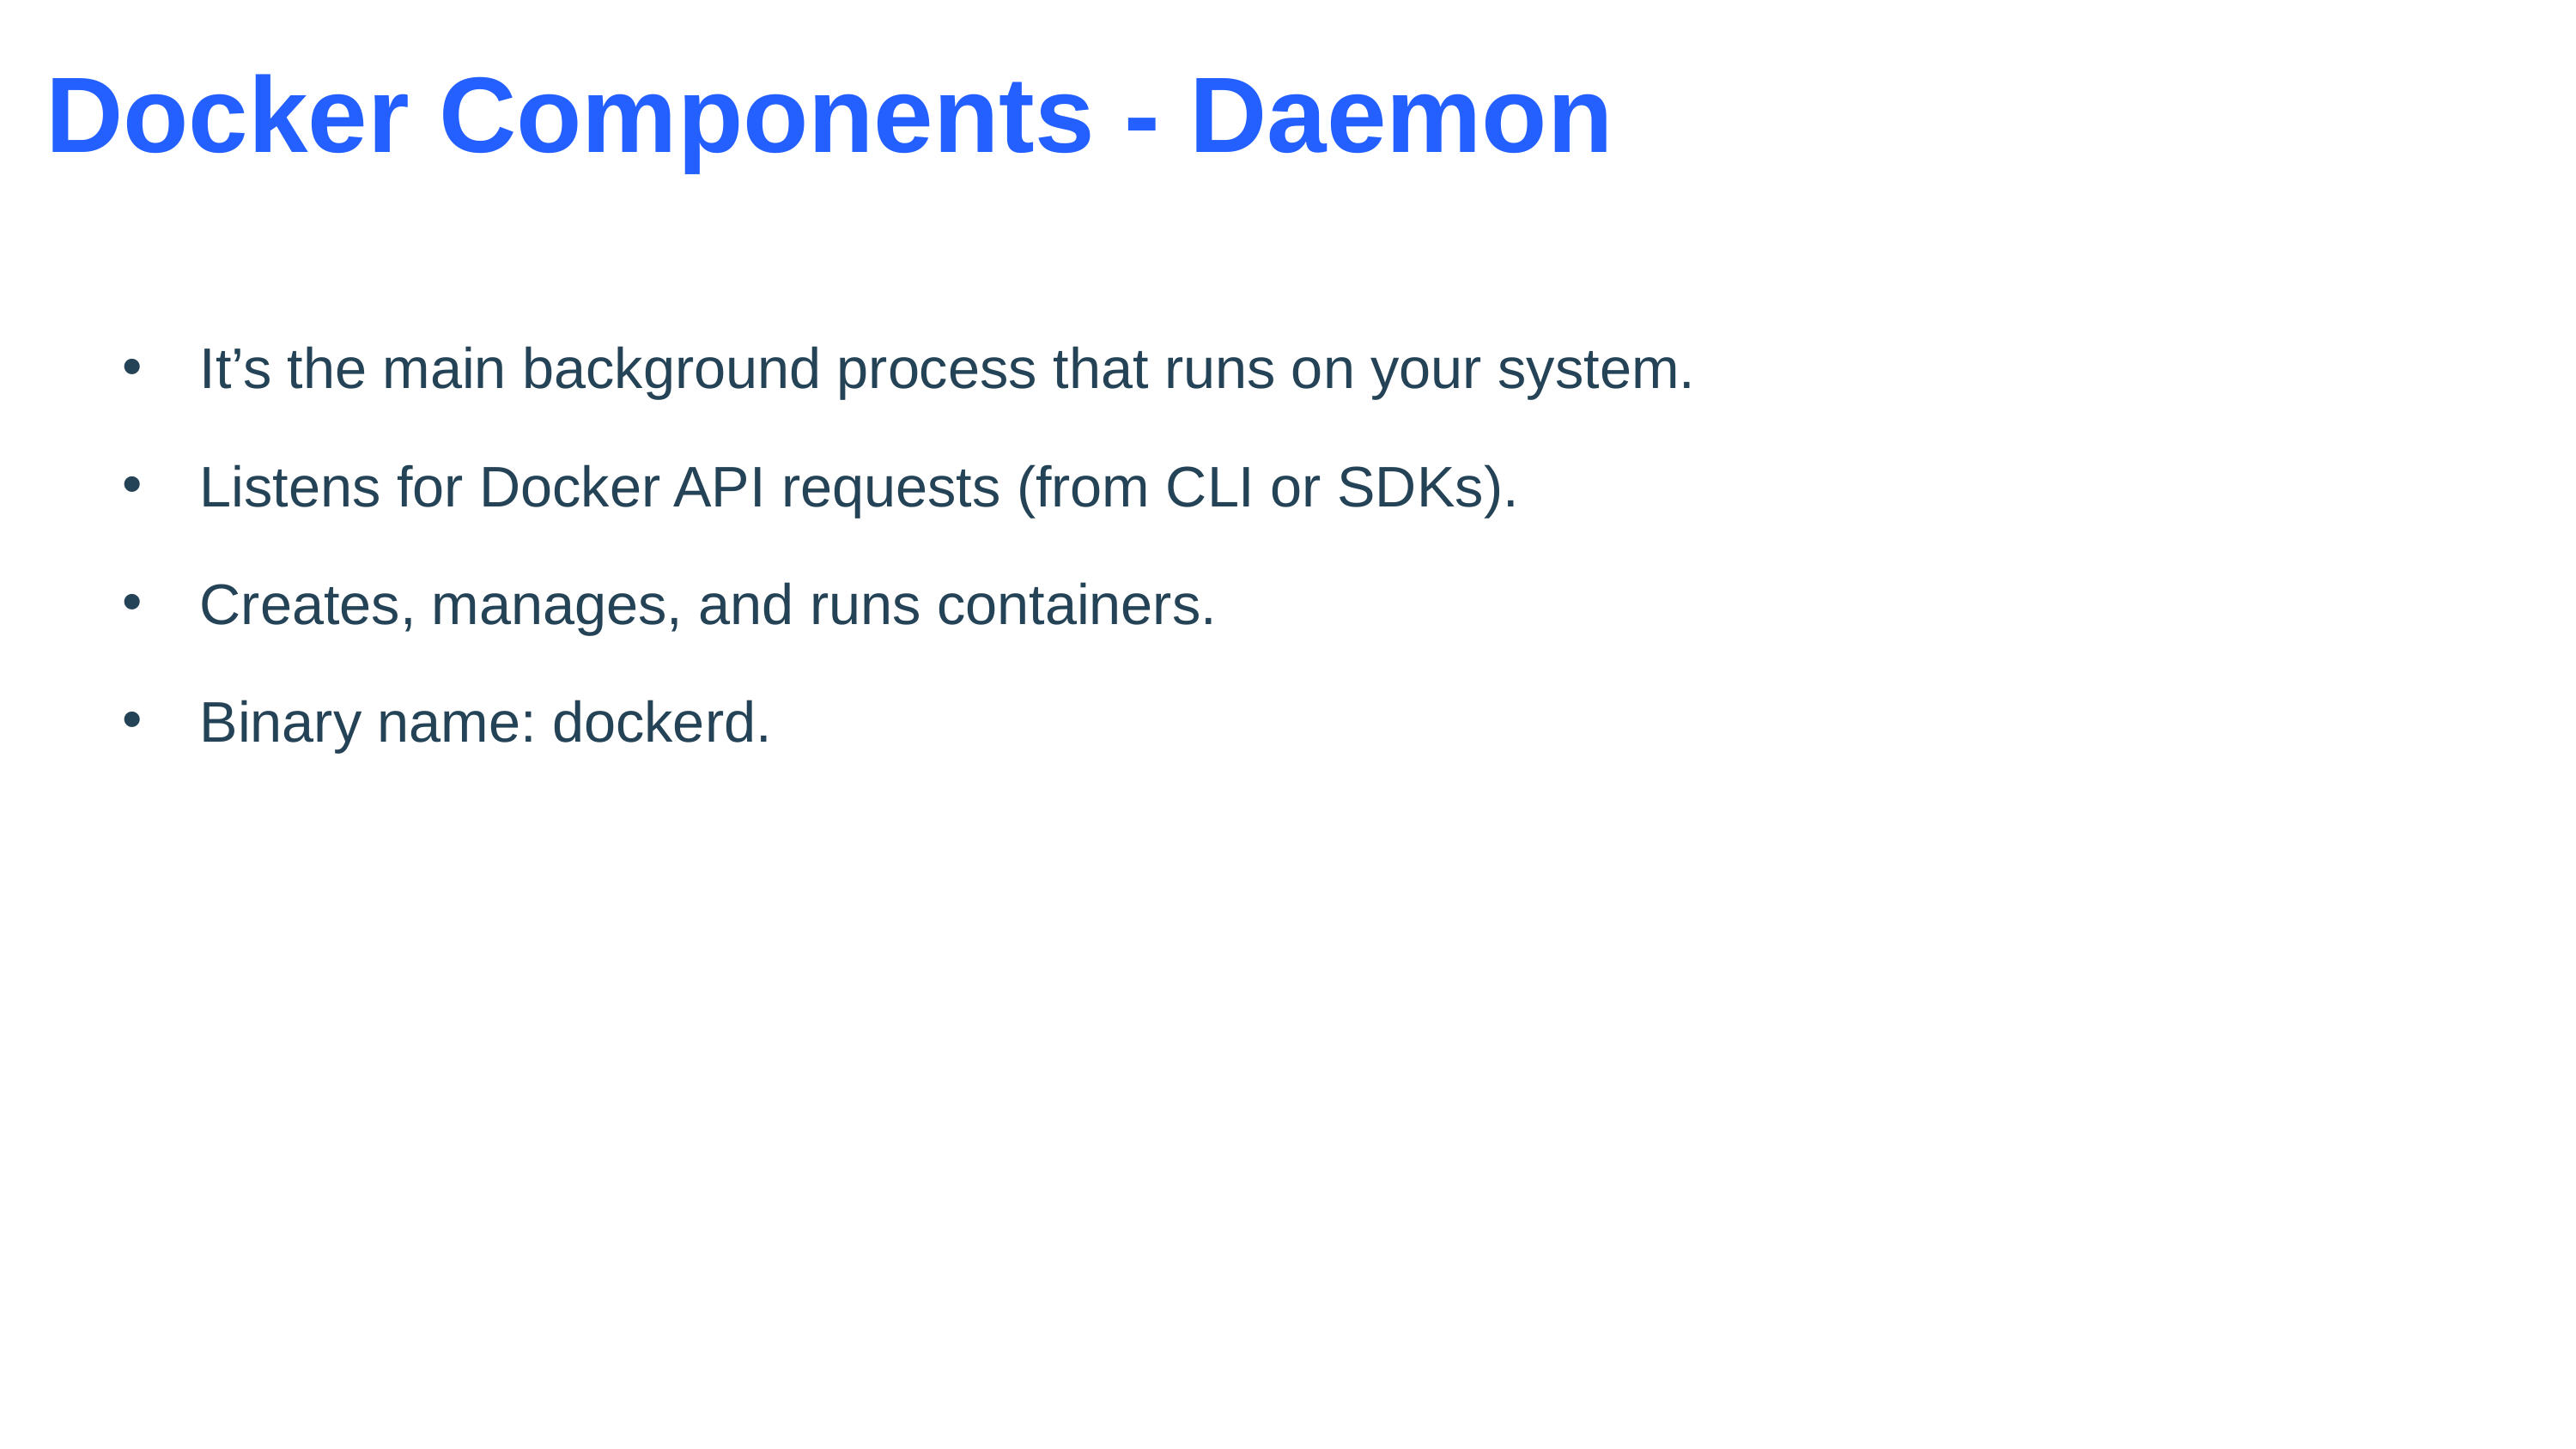

Docker Components - Daemon

It’s the main background process that runs on your system.
Listens for Docker API requests (from CLI or SDKs).
Creates, manages, and runs containers.
Binary name: dockerd.